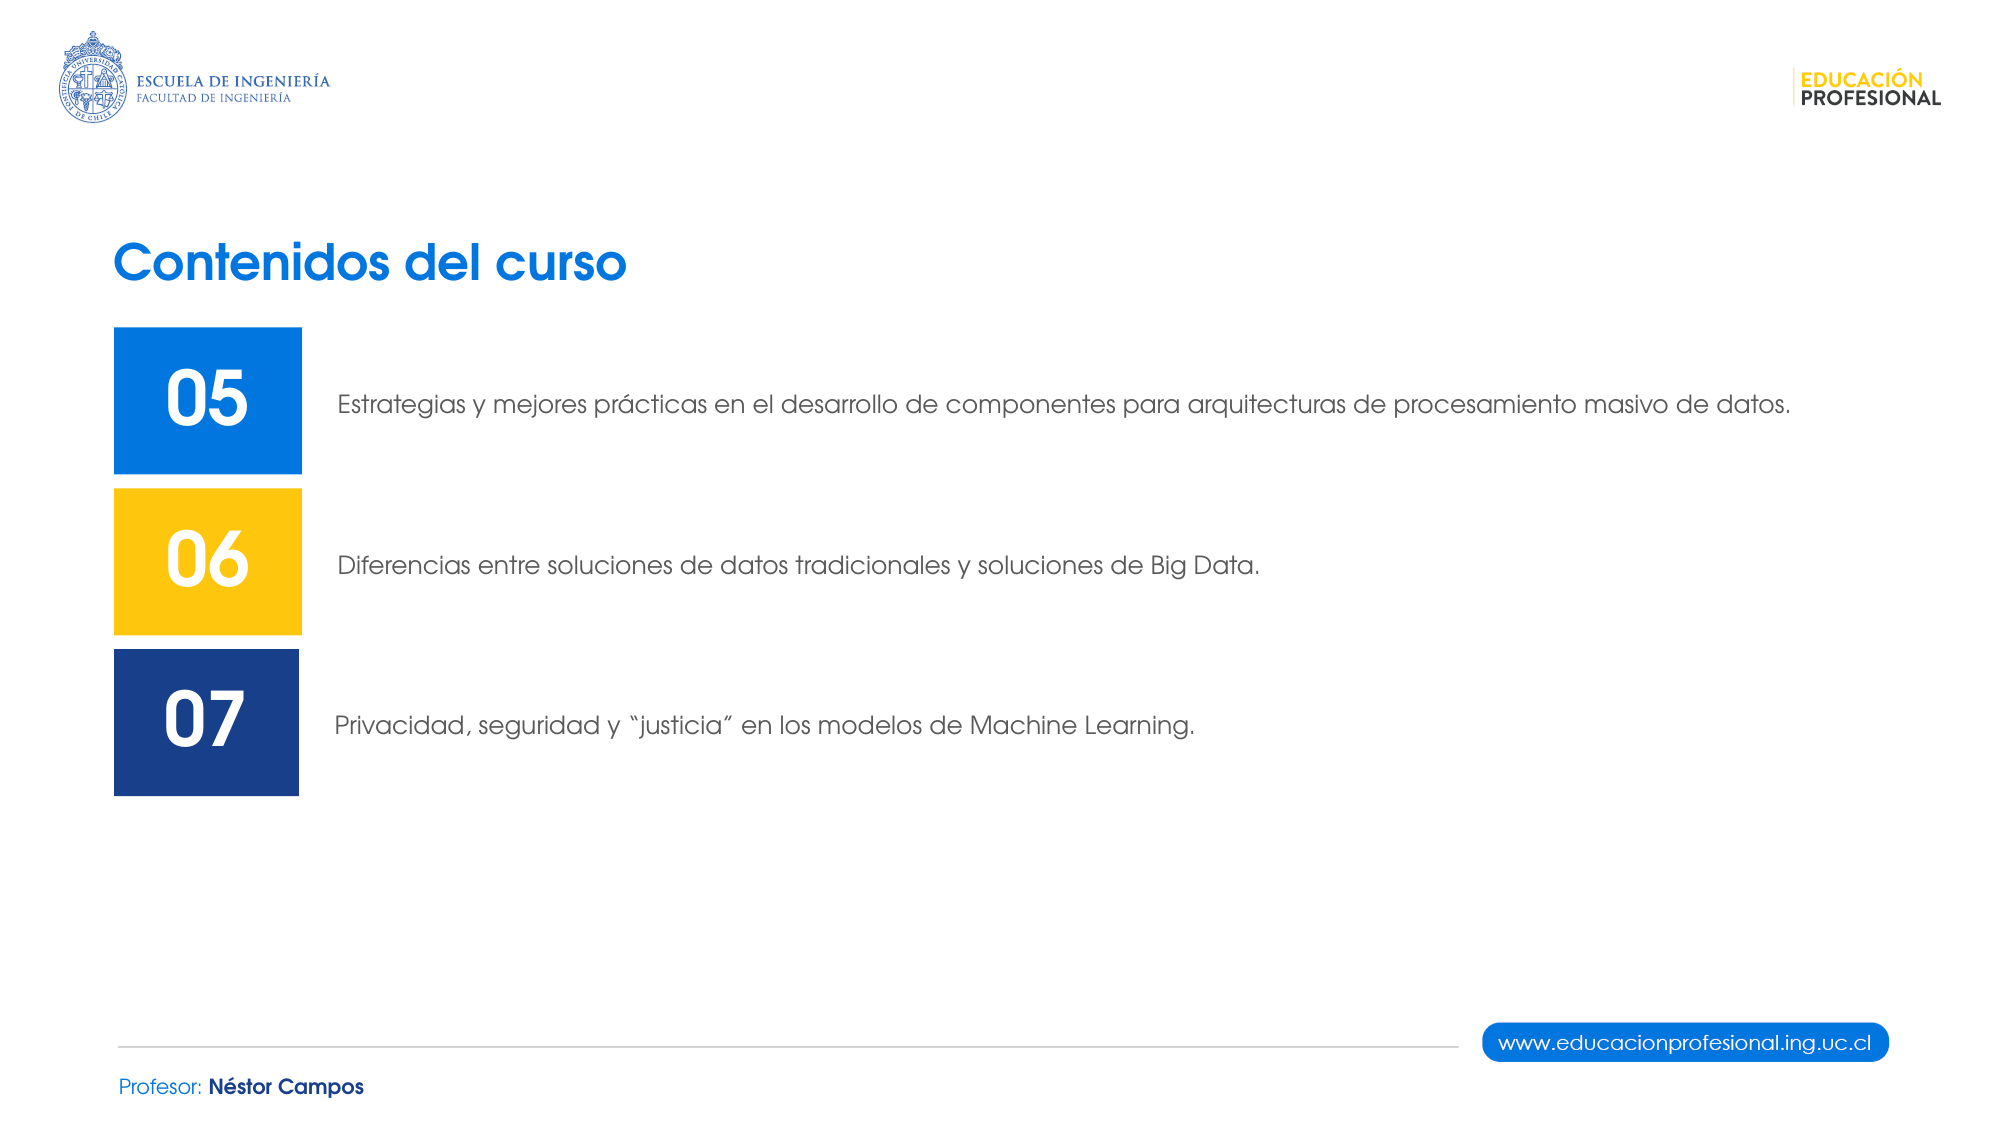

Contenidos del curso
Estrategias y mejores prácticas en el desarrollo de componentes para arquitecturas de procesamiento masivo de datos.
05
Diferencias entre soluciones de datos tradicionales y soluciones de Big Data.
06
Privacidad, seguridad y “justicia” en los modelos de Machine Learning.
07